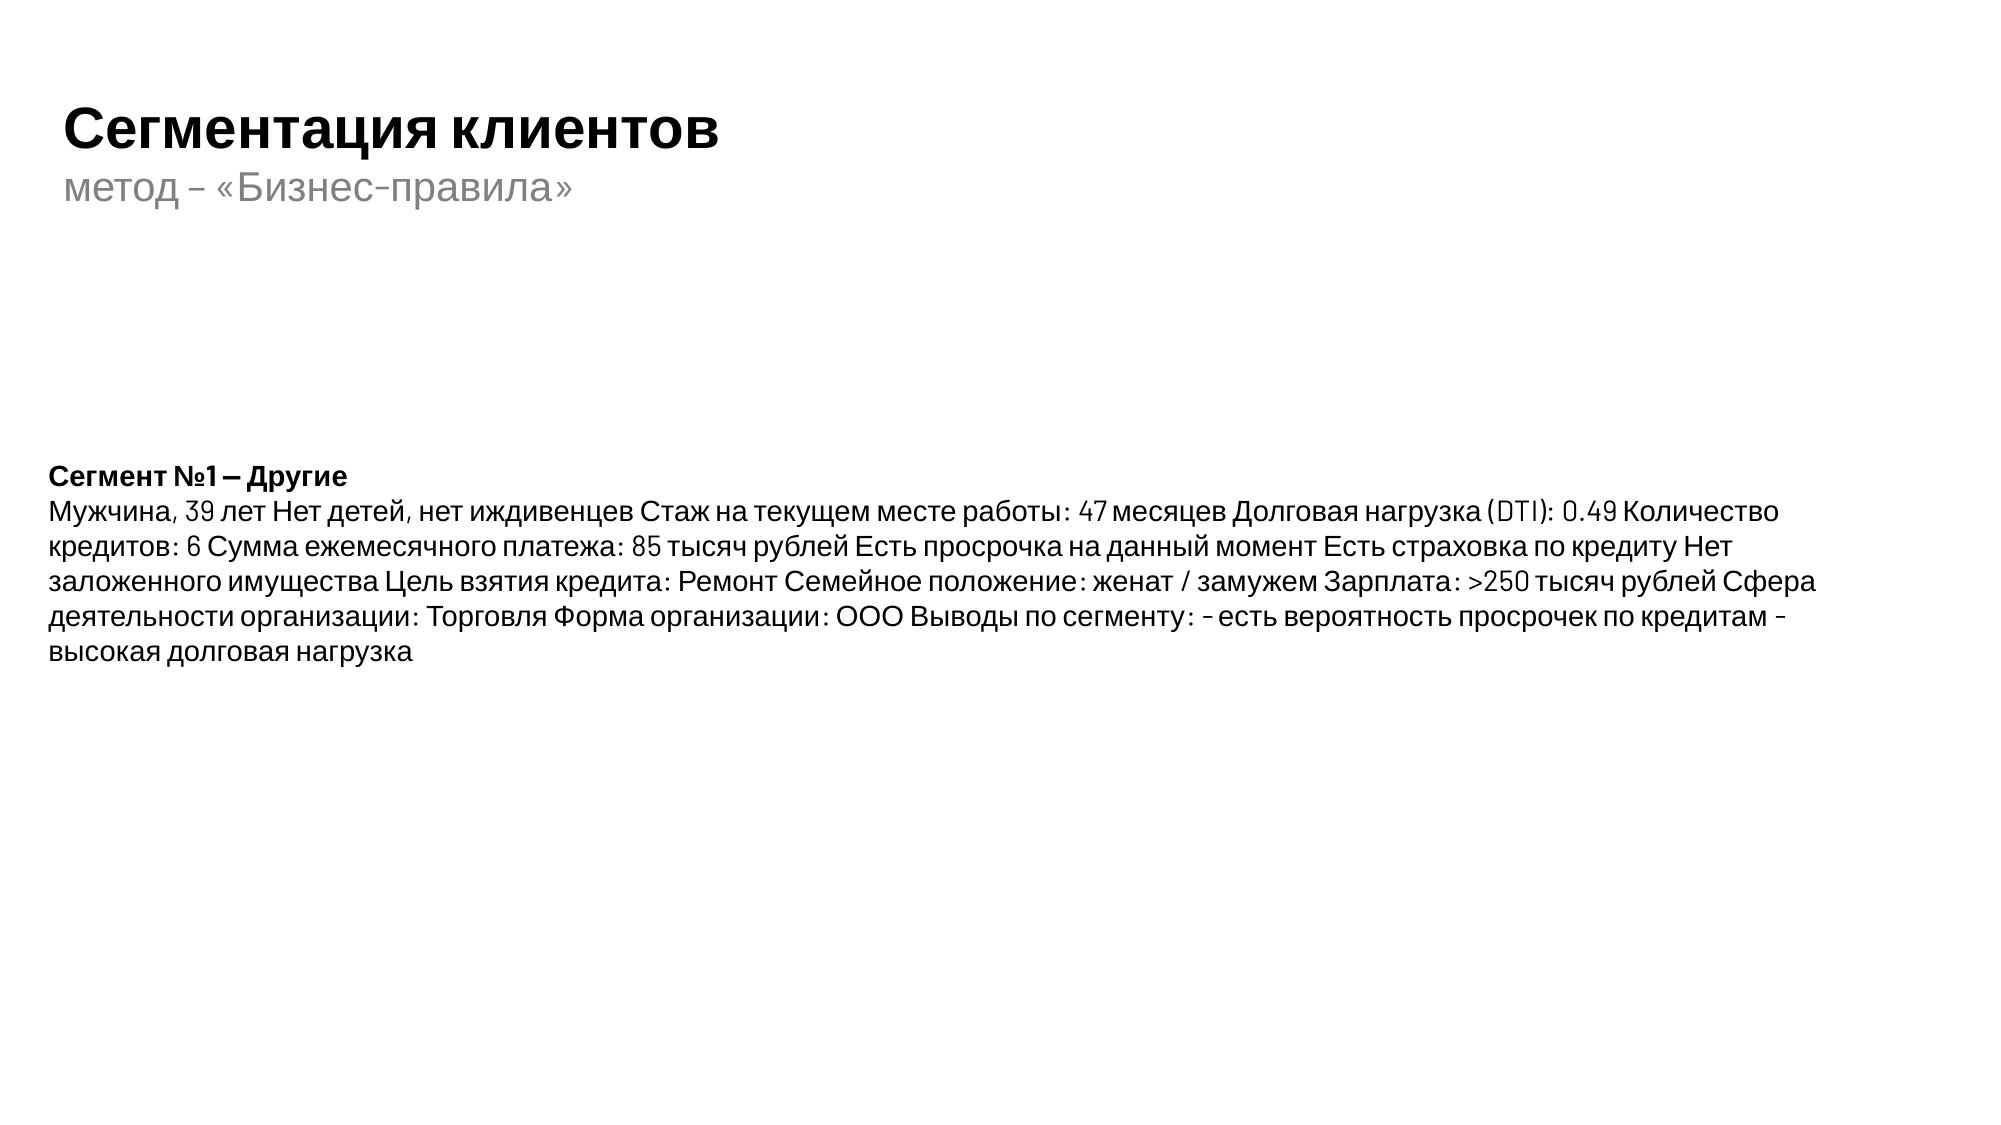

Сегментация клиентов
метод – «Бизнес-правила»
Сегмент №1 — Другие
Мужчина, 39 лет Нет детей, нет иждивенцев Стаж на текущем месте работы: 47 месяцев Долговая нагрузка (DTI): 0.49 Количество кредитов: 6 Сумма ежемесячного платежа: 85 тысяч рублей Есть просрочка на данный момент Есть страховка по кредиту Нет заложенного имущества Цель взятия кредита: Ремонт Семейное положение: женат / замужем Зарплата: >250 тысяч рублей Сфера деятельности организации: Торговля Форма организации: ООО Выводы по сегменту: - есть вероятность просрочек по кредитам - высокая долговая нагрузка